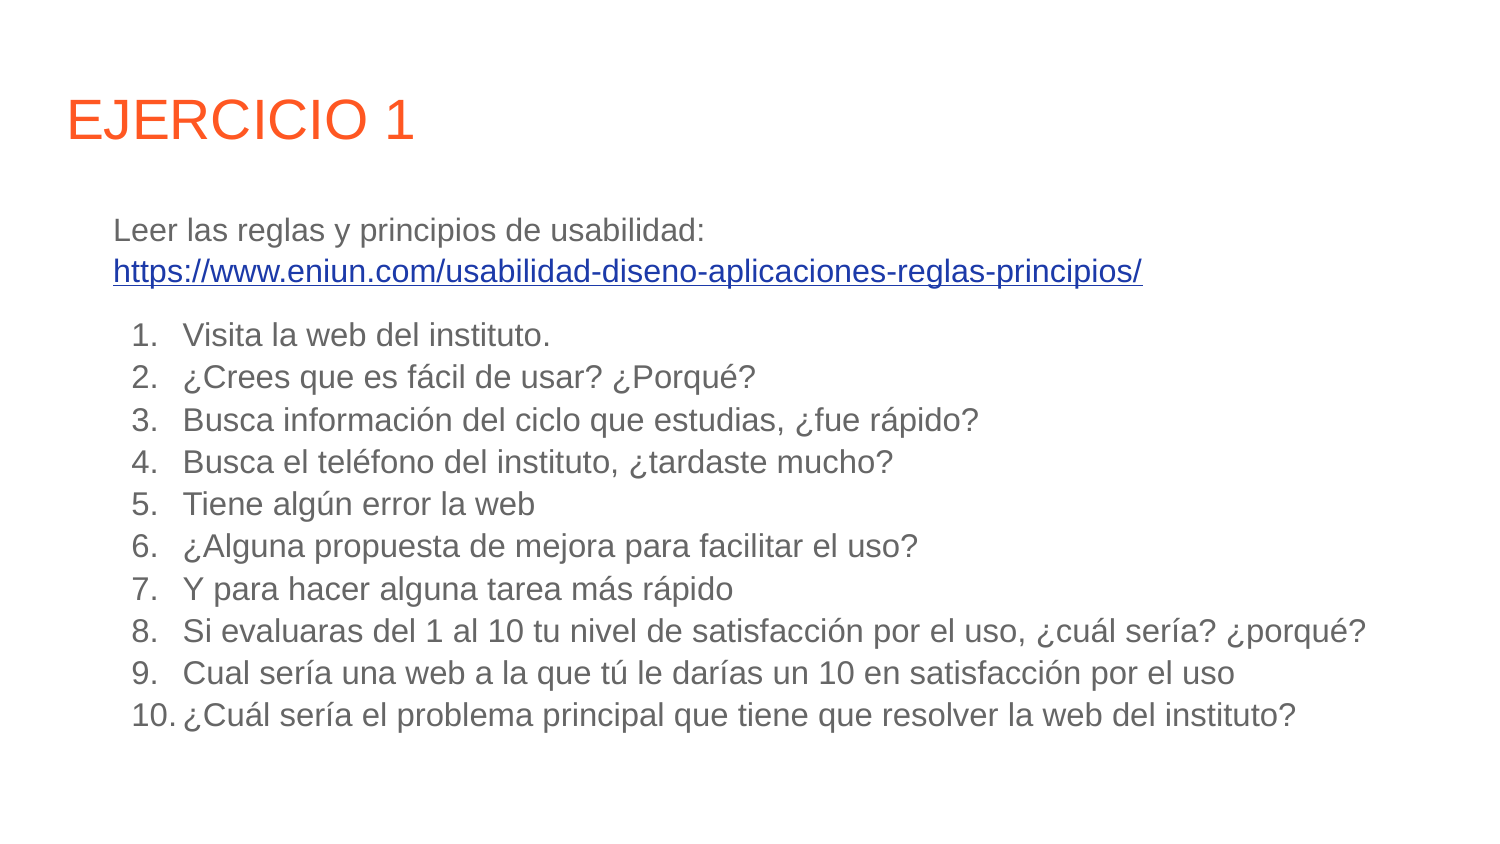

# EJERCICIO 1
Leer las reglas y principios de usabilidad: https://www.eniun.com/usabilidad-diseno-aplicaciones-reglas-principios/
Visita la web del instituto.
¿Crees que es fácil de usar? ¿Porqué?
Busca información del ciclo que estudias, ¿fue rápido?
Busca el teléfono del instituto, ¿tardaste mucho?
Tiene algún error la web
¿Alguna propuesta de mejora para facilitar el uso?
Y para hacer alguna tarea más rápido
Si evaluaras del 1 al 10 tu nivel de satisfacción por el uso, ¿cuál sería? ¿porqué?
Cual sería una web a la que tú le darías un 10 en satisfacción por el uso
¿Cuál sería el problema principal que tiene que resolver la web del instituto?